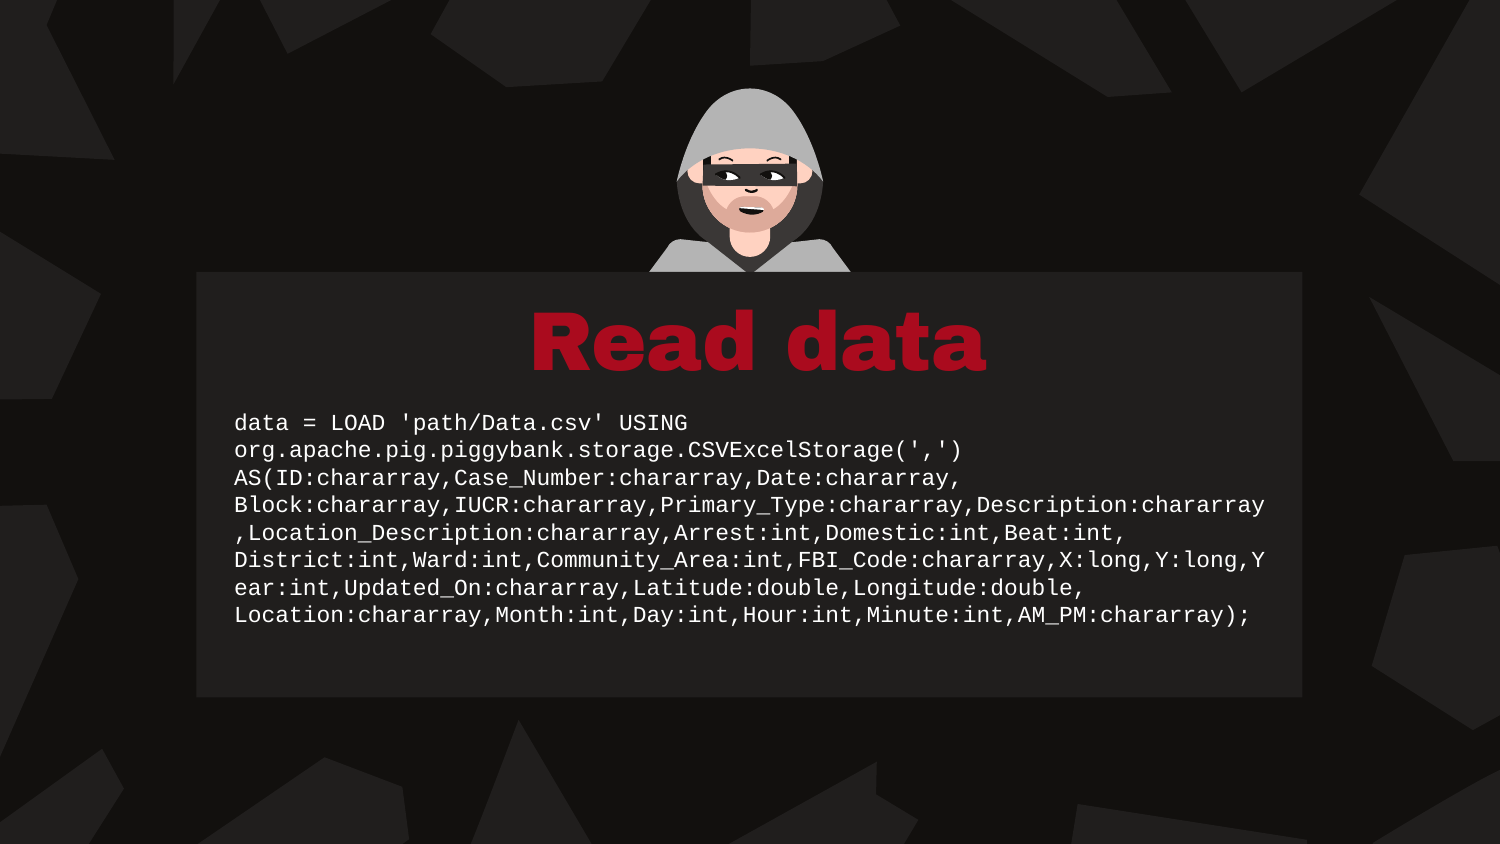

# Read data
data = LOAD 'path/Data.csv' USING org.apache.pig.piggybank.storage.CSVExcelStorage(',') AS(ID:chararray,Case_Number:chararray,Date:chararray,
Block:chararray,IUCR:chararray,Primary_Type:chararray,Description:chararray,Location_Description:chararray,Arrest:int,Domestic:int,Beat:int,
District:int,Ward:int,Community_Area:int,FBI_Code:chararray,X:long,Y:long,Year:int,Updated_On:chararray,Latitude:double,Longitude:double,
Location:chararray,Month:int,Day:int,Hour:int,Minute:int,AM_PM:chararray);